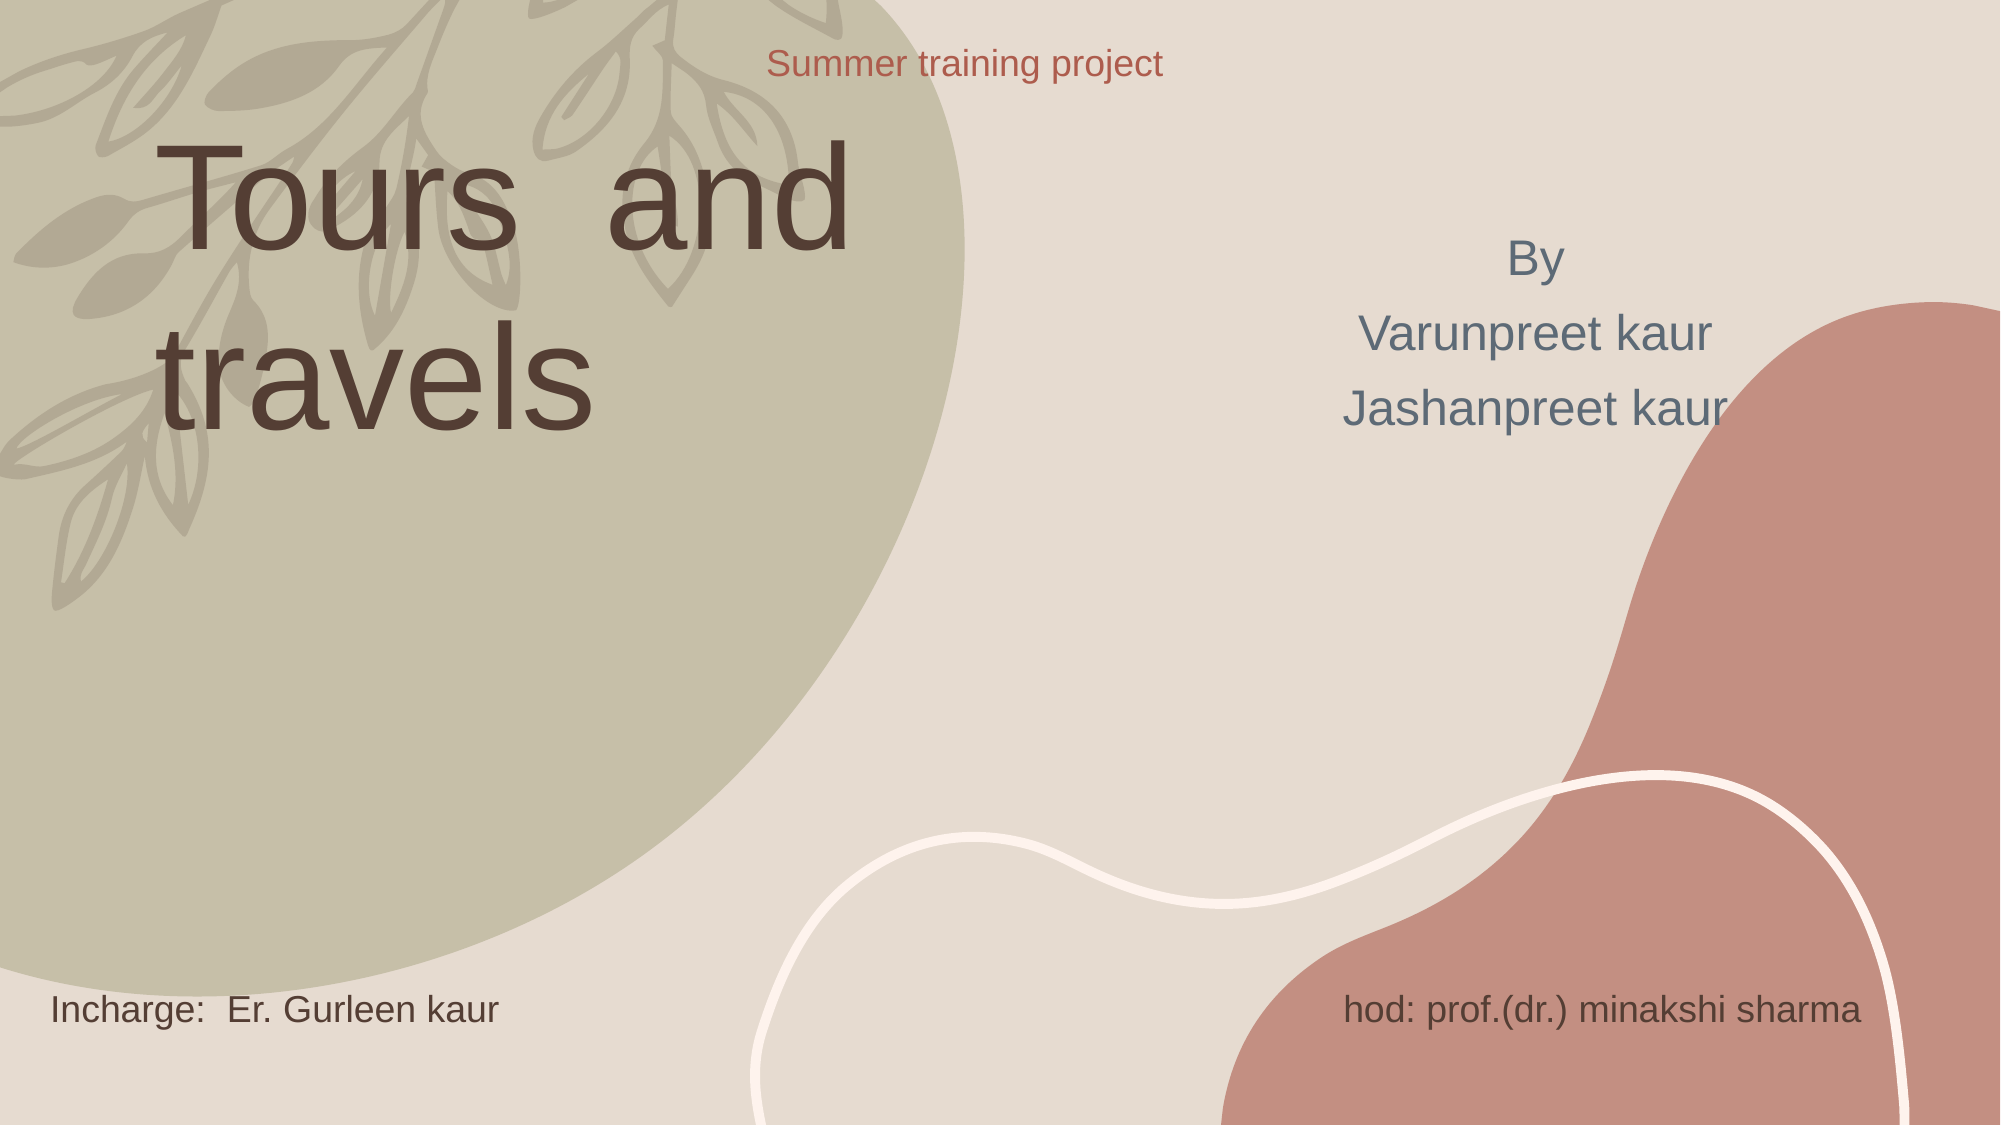

Summer training project
Tours  and  travels
By
Varunpreet kaur
Jashanpreet kaur
Incharge:  Er. Gurleen kaur
hod: prof.(dr.) minakshi sharma